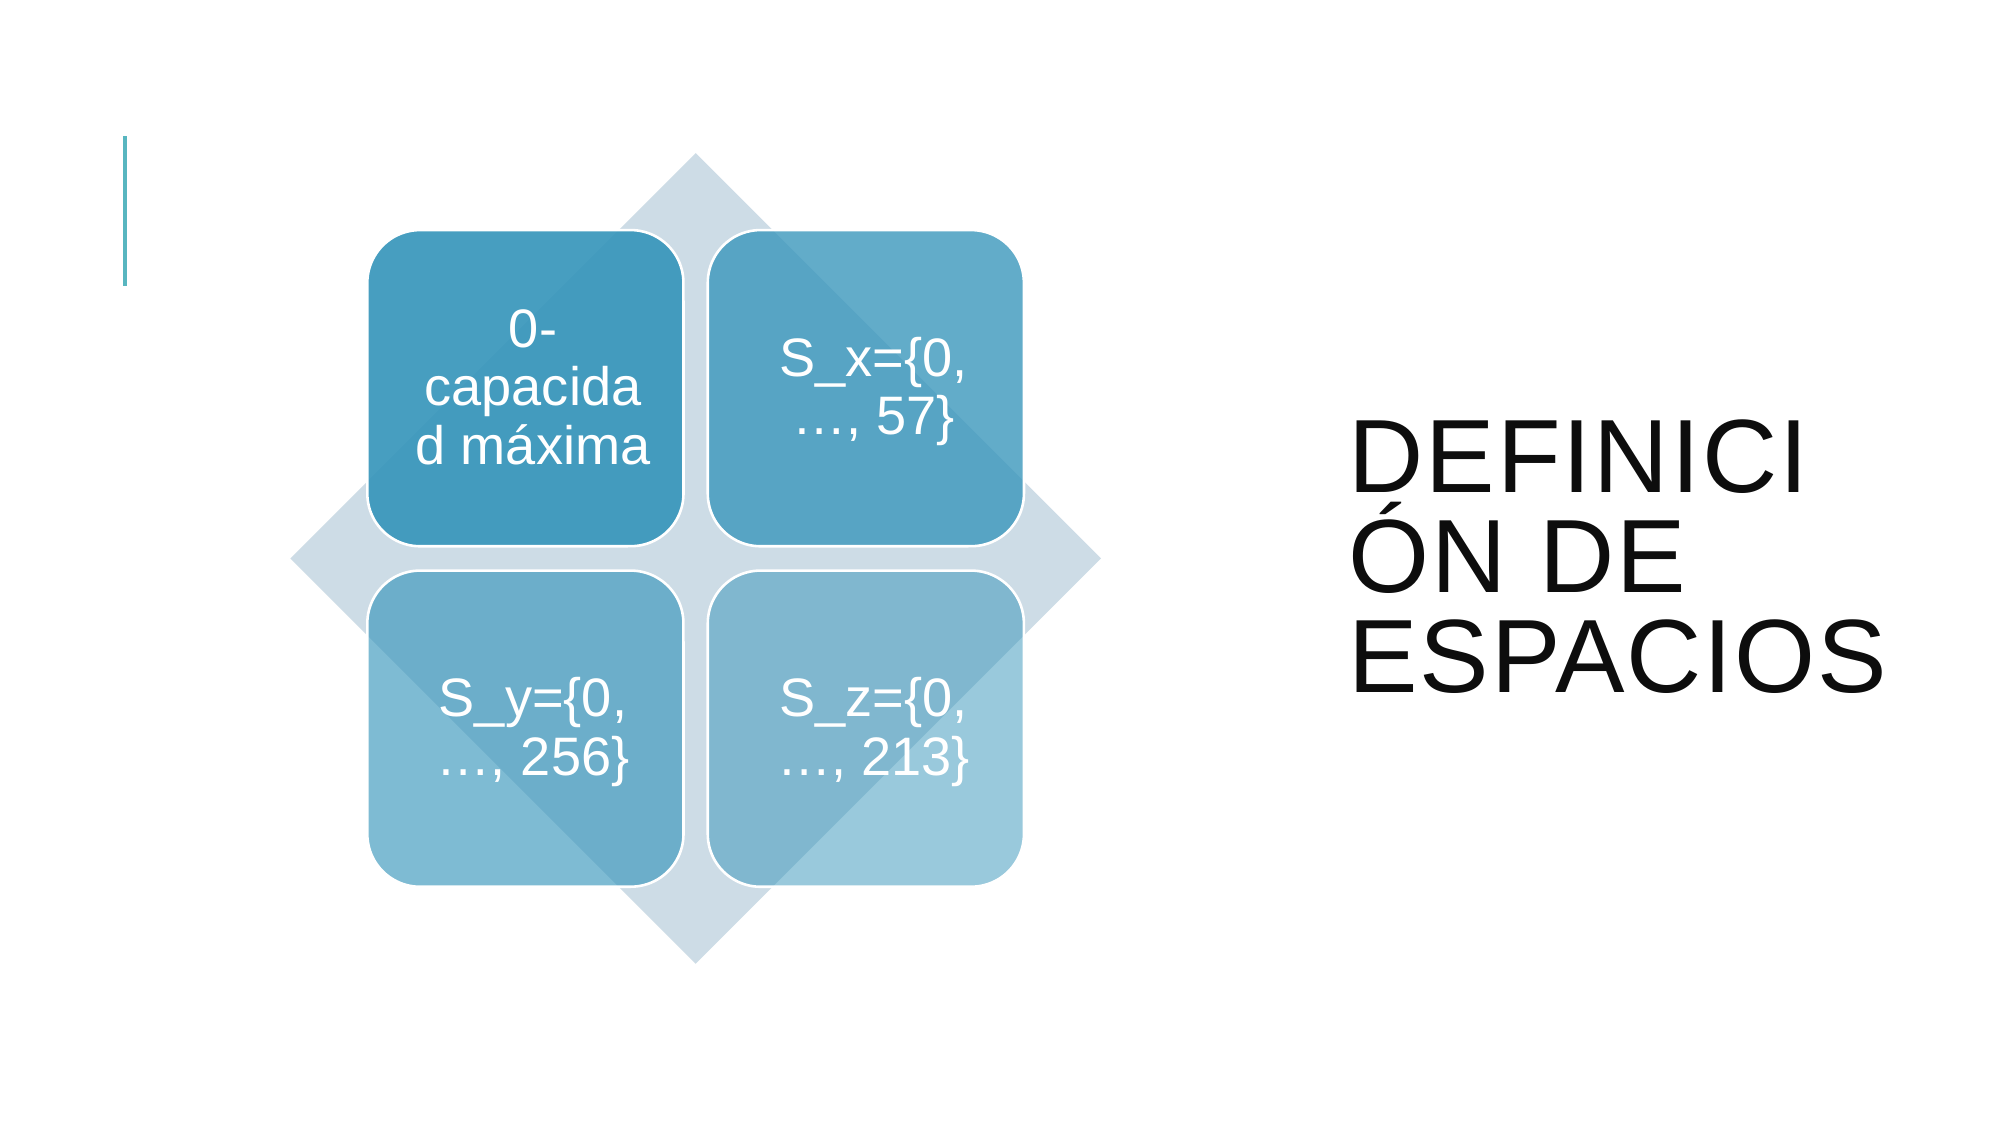

# Definición de espacios
0-capacidad máxima
S_x={0,…, 57}
S_y={0,…, 256}
S_z={0,…, 213}